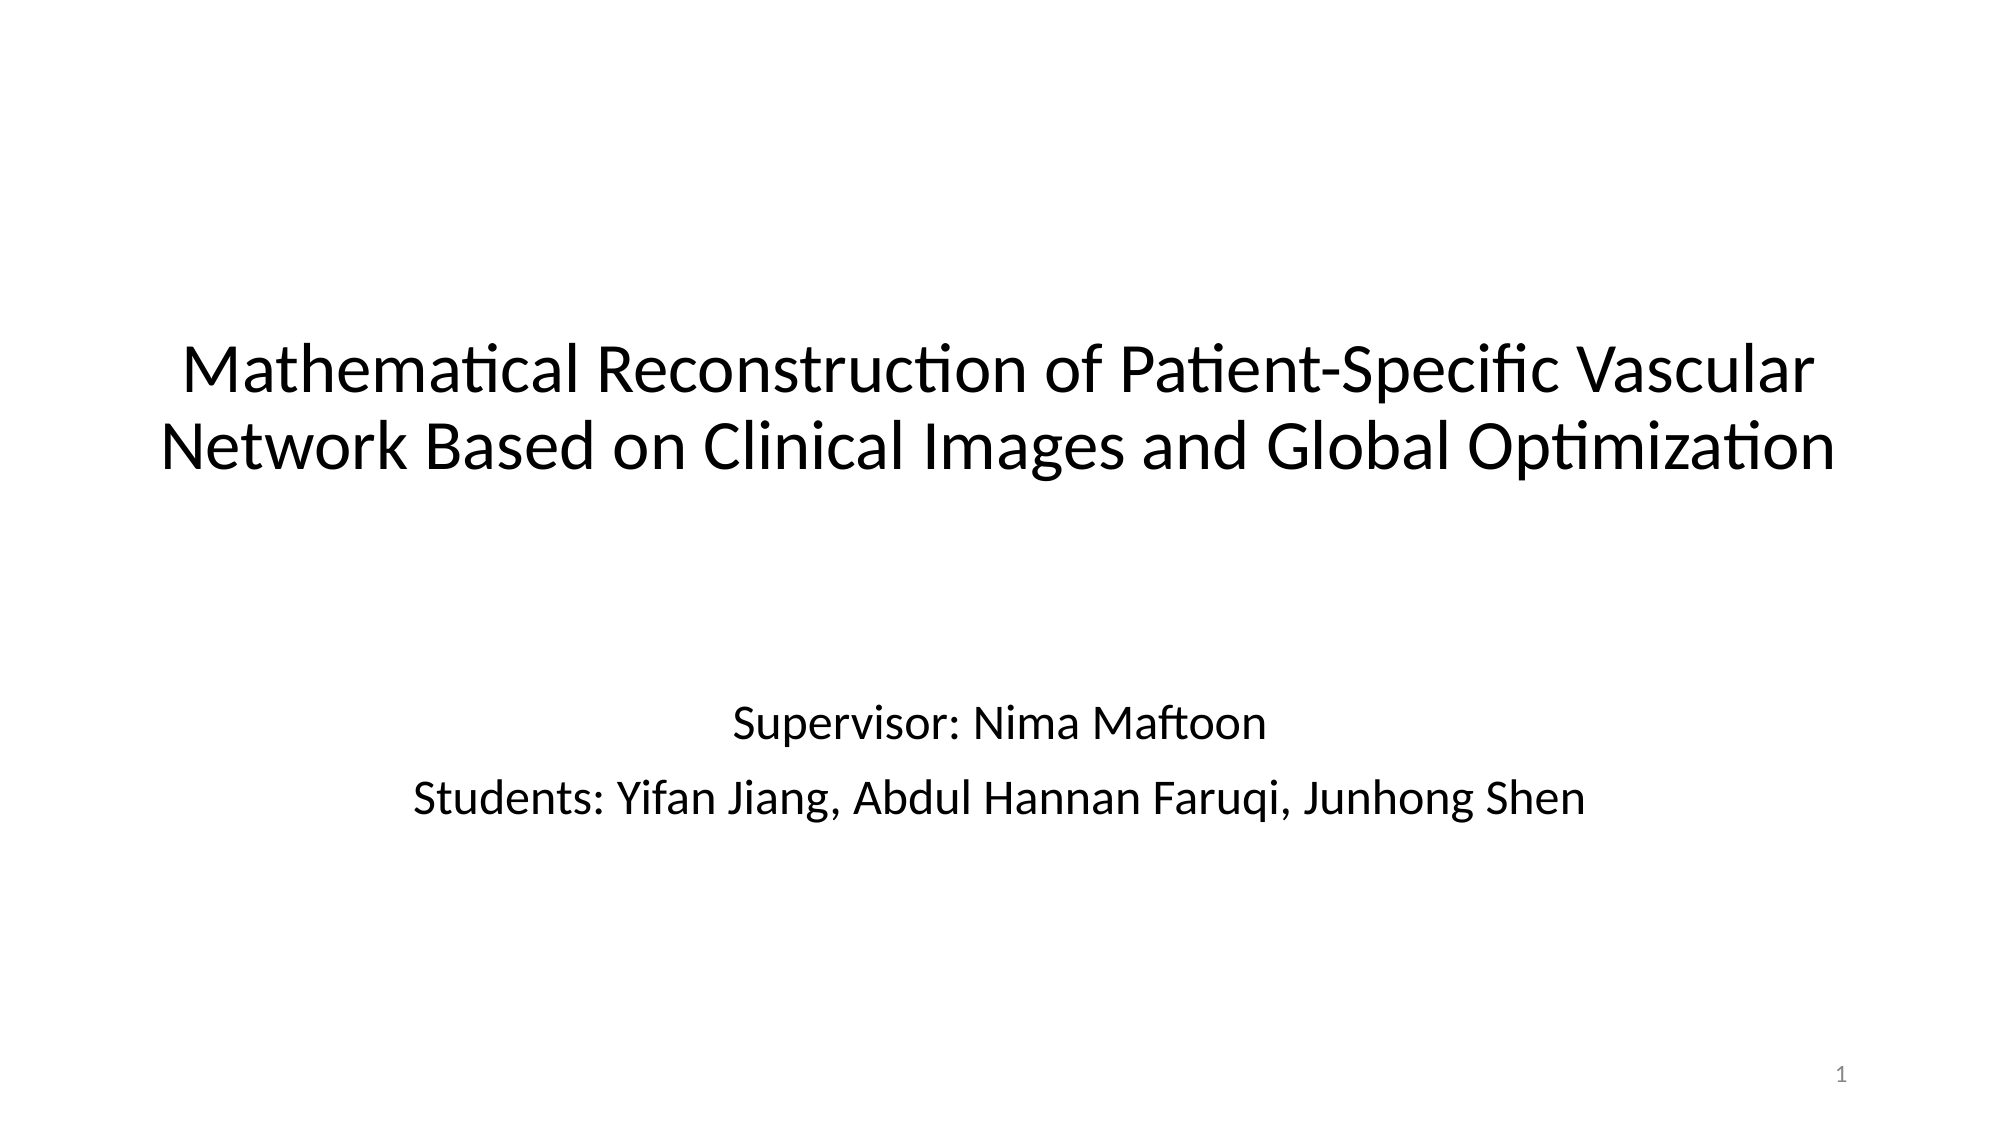

# Mathematical Reconstruction of Patient-Specific Vascular Network Based on Clinical Images and Global Optimization
Supervisor: Nima Maftoon
Students: Yifan Jiang, Abdul Hannan Faruqi, Junhong Shen
1